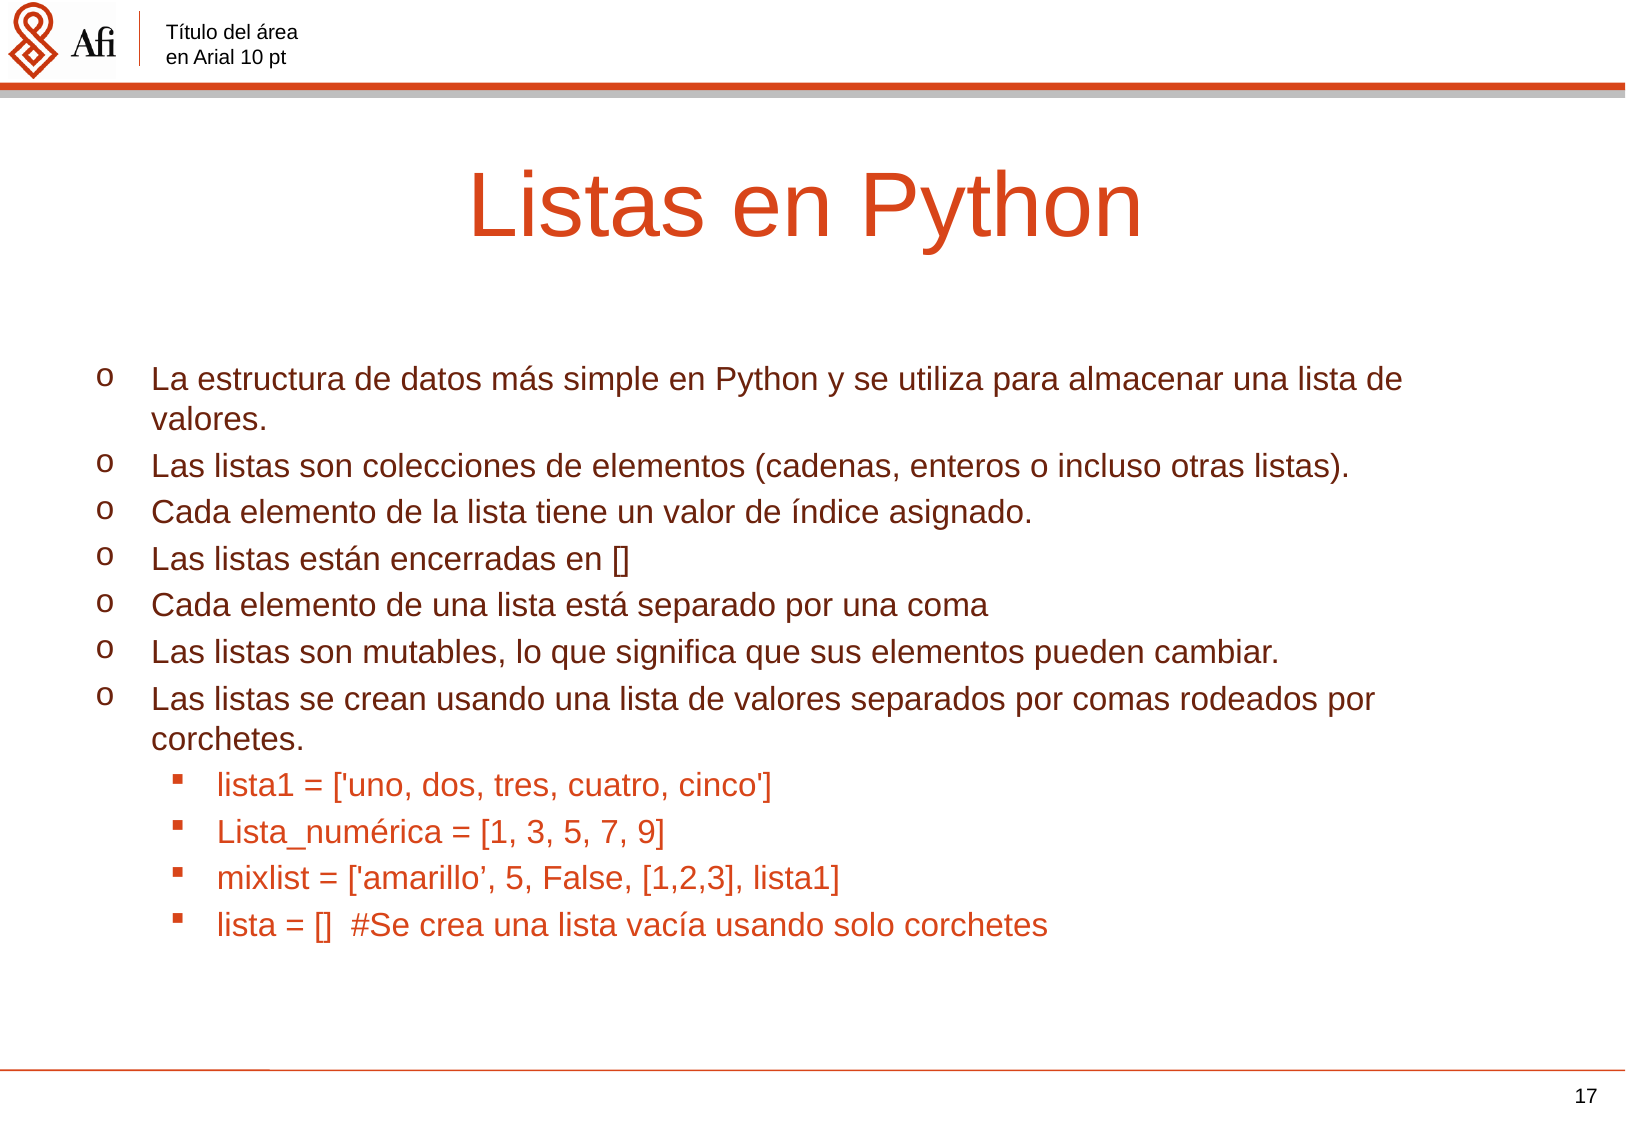

# Listas en Python
La estructura de datos más simple en Python y se utiliza para almacenar una lista de valores.
Las listas son colecciones de elementos (cadenas, enteros o incluso otras listas).
Cada elemento de la lista tiene un valor de índice asignado.
Las listas están encerradas en []
Cada elemento de una lista está separado por una coma
Las listas son mutables, lo que significa que sus elementos pueden cambiar.
Las listas se crean usando una lista de valores separados por comas rodeados por corchetes.
lista1 = ['uno, dos, tres, cuatro, cinco']
Lista_numérica = [1, 3, 5, 7, 9]
mixlist = ['amarillo’, 5, False, [1,2,3], lista1]
lista = []  #Se crea una lista vacía usando solo corchetes
17